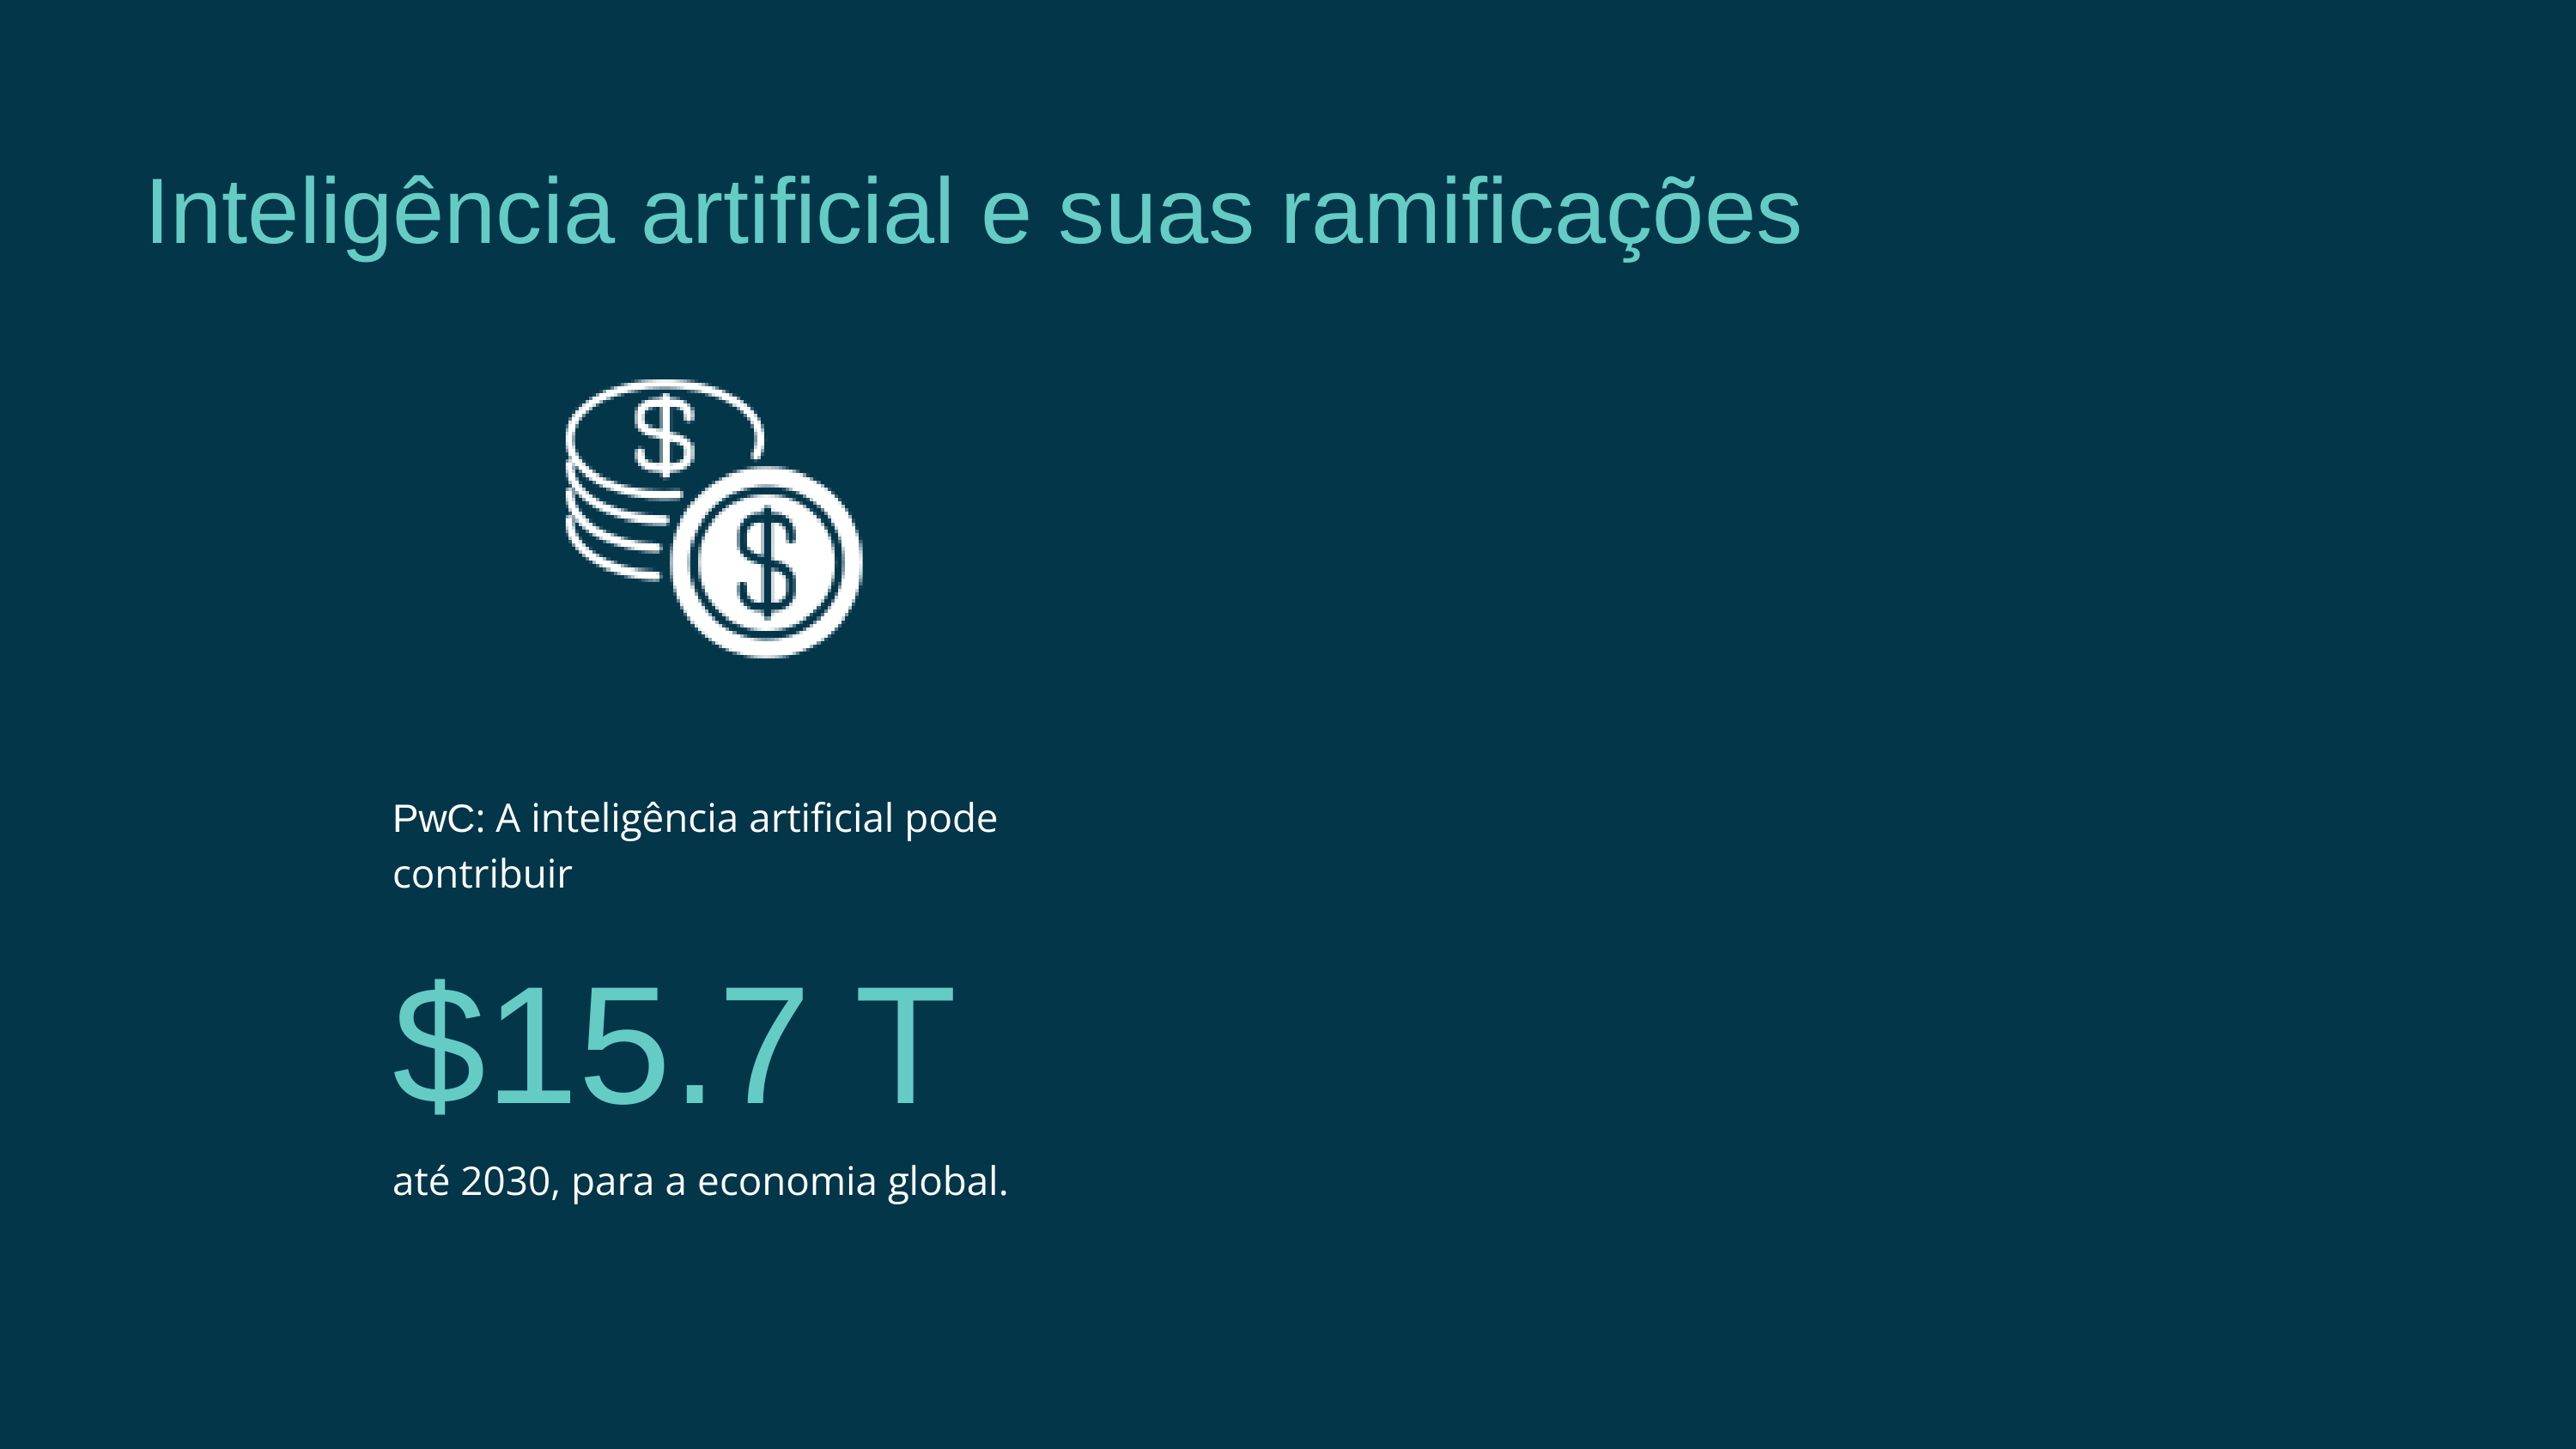

Inteligência artificial e suas ramificações

PwC: A inteligência artificial pode contribuir
$15.7 T
até 2030, para a economia global.